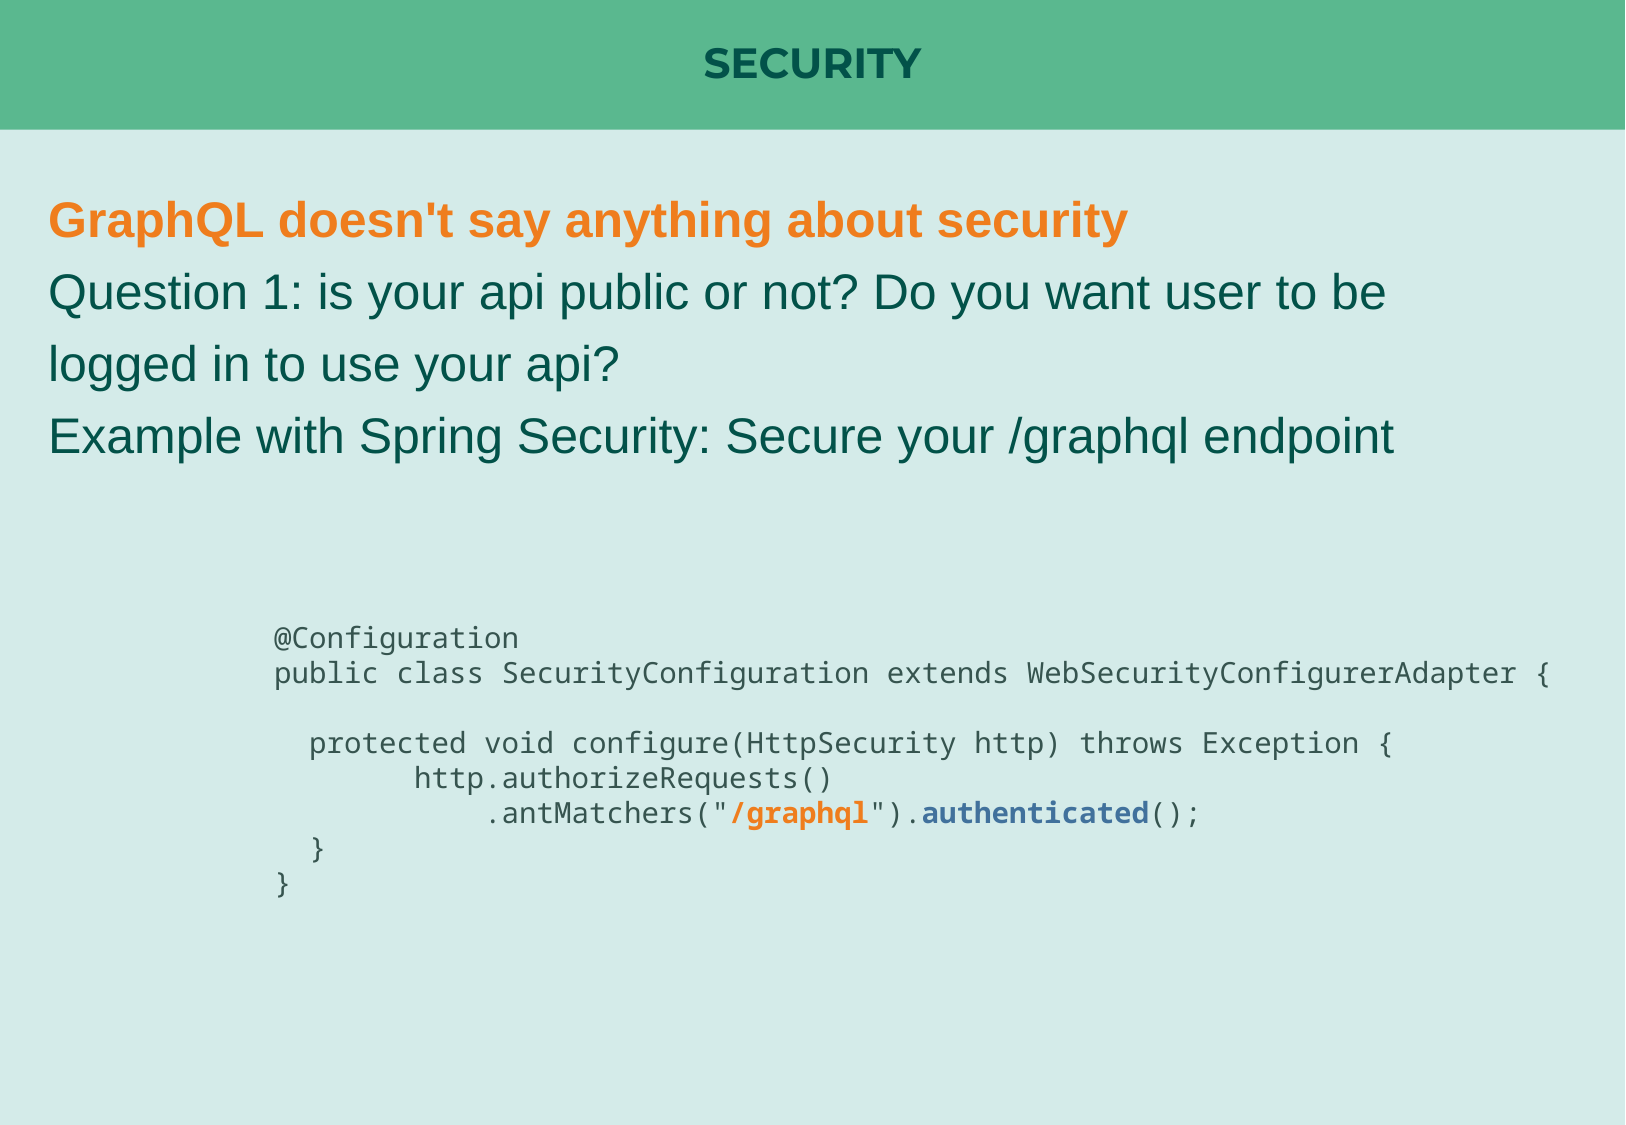

# Security
GraphQL doesn't say anything about security
Question 1: is your api public or not? Do you want user to be logged in to use your api?
Example with Spring Security: Secure your /graphql endpoint
@Configuration
public class SecurityConfiguration extends WebSecurityConfigurerAdapter {

  protected void configure(HttpSecurity http) throws Exception {
        http.authorizeRequests()
            .antMatchers("/graphql").authenticated();
  }
}